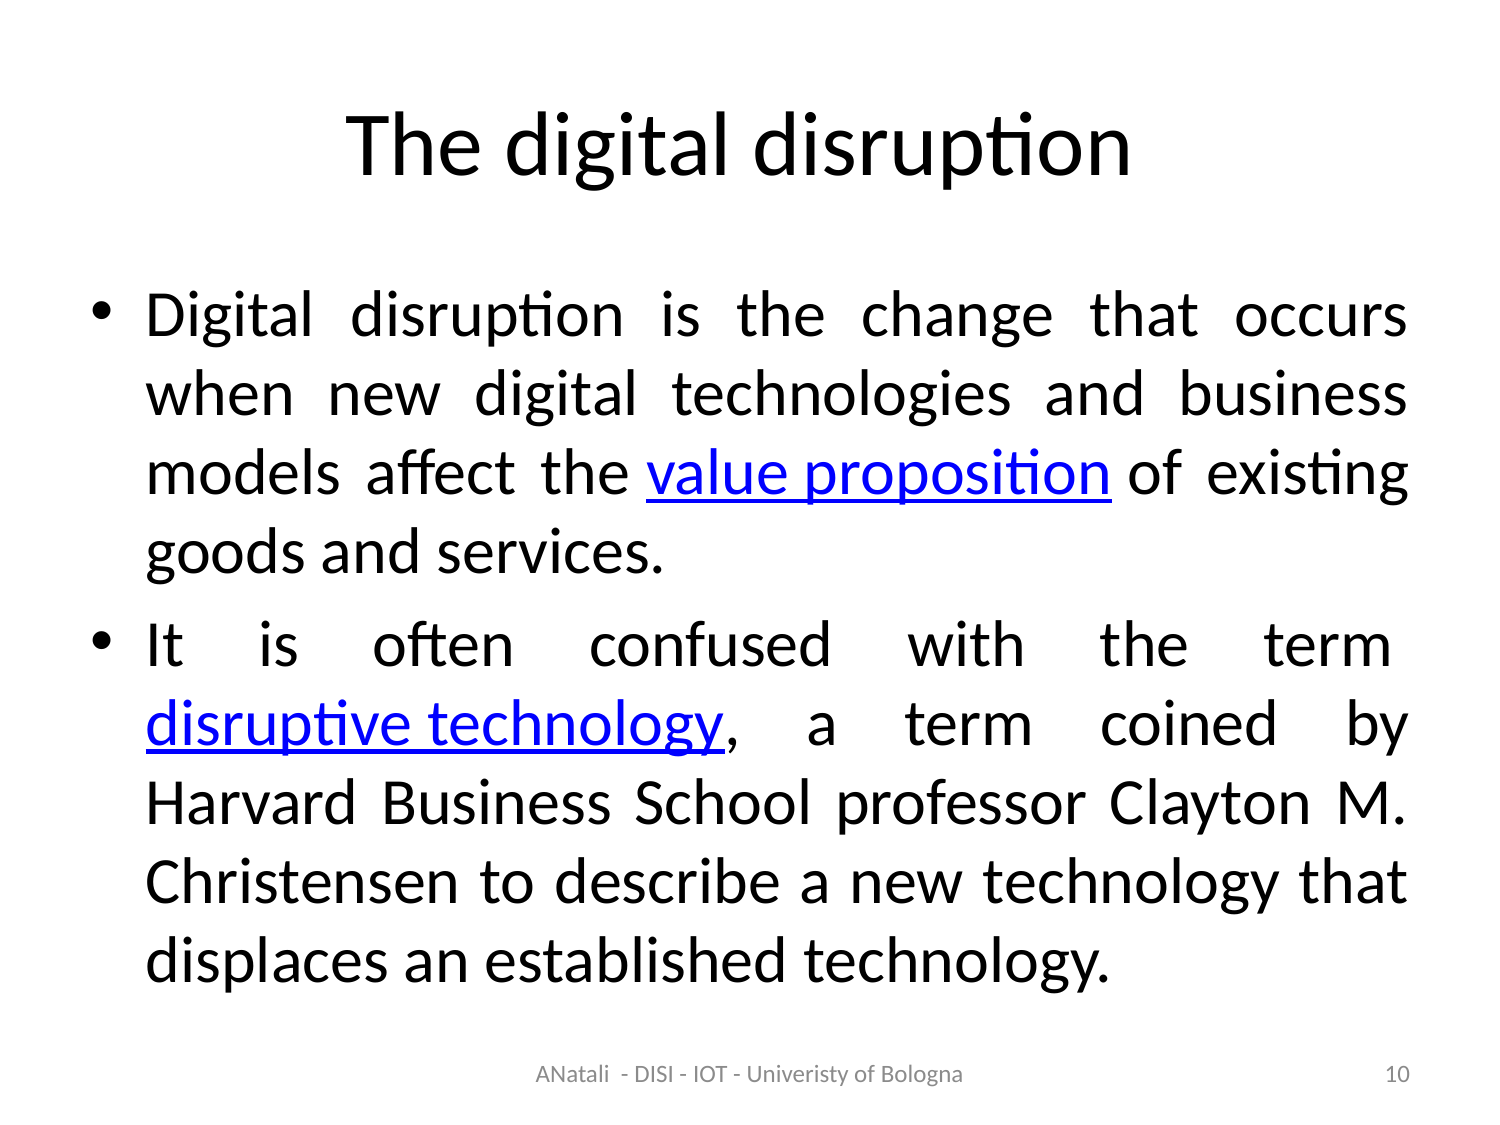

# The digital disruption
Digital disruption is the change that occurs when new digital technologies and business models affect the value proposition of existing goods and services.
It is often confused with the term disruptive technology, a term coined by Harvard Business School professor Clayton M. Christensen to describe a new technology that displaces an established technology.
ANatali  - DISI - IOT - Univeristy of Bologna
10